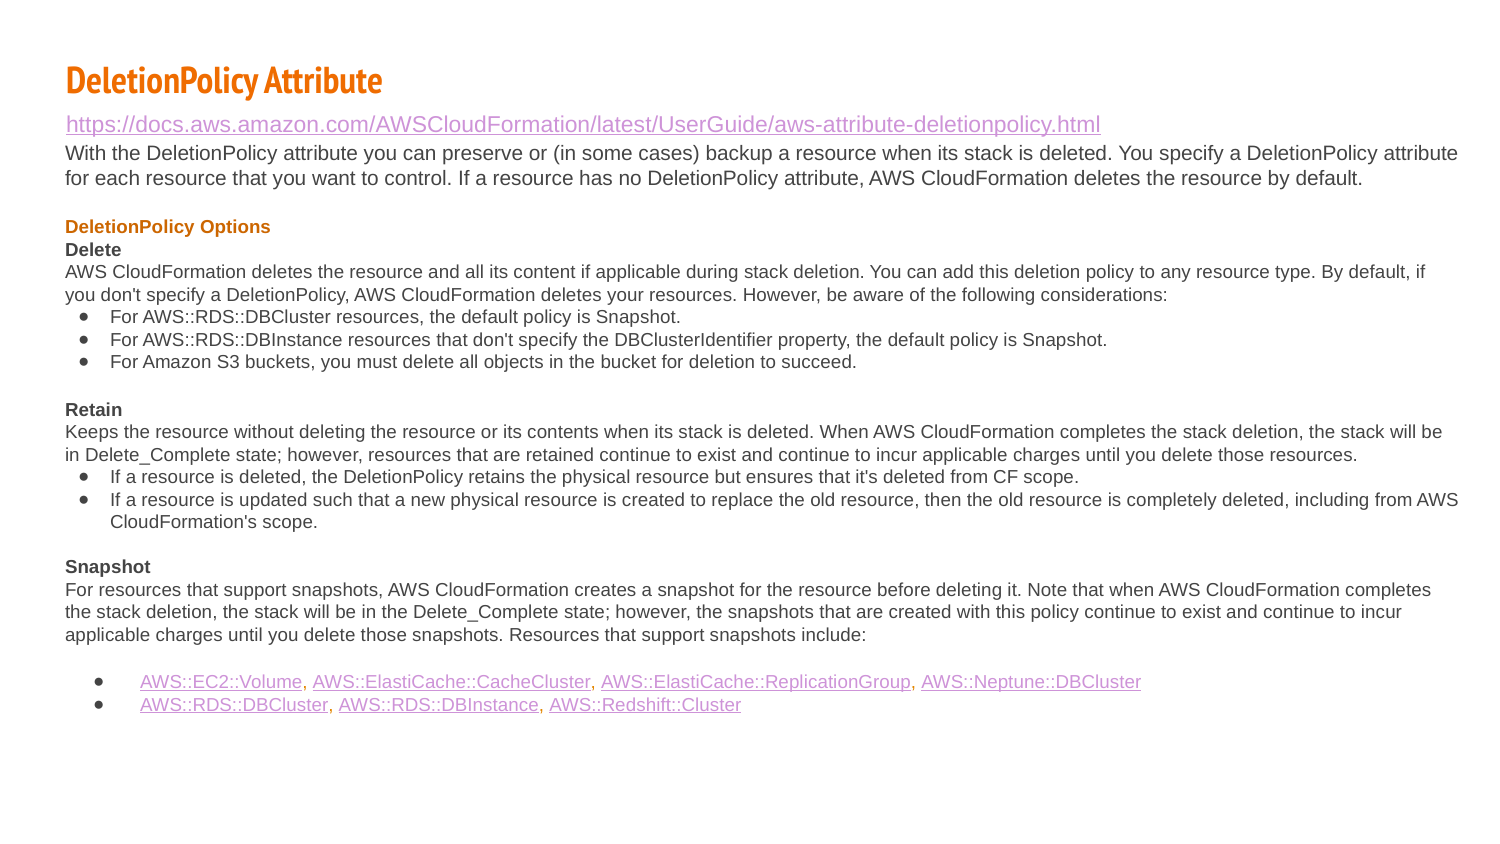

DeletionPolicy Attribute
https://docs.aws.amazon.com/AWSCloudFormation/latest/UserGuide/aws-attribute-deletionpolicy.html

With the DeletionPolicy attribute you can preserve or (in some cases) backup a resource when its stack is deleted. You specify a DeletionPolicy attribute for each resource that you want to control. If a resource has no DeletionPolicy attribute, AWS CloudFormation deletes the resource by default.

DeletionPolicy Options
Delete
AWS CloudFormation deletes the resource and all its content if applicable during stack deletion. You can add this deletion policy to any resource type. By default, if you don't specify a DeletionPolicy, AWS CloudFormation deletes your resources. However, be aware of the following considerations:
For AWS::RDS::DBCluster resources, the default policy is Snapshot.
For AWS::RDS::DBInstance resources that don't specify the DBClusterIdentifier property, the default policy is Snapshot.
For Amazon S3 buckets, you must delete all objects in the bucket for deletion to succeed.
Retain
Keeps the resource without deleting the resource or its contents when its stack is deleted. When AWS CloudFormation completes the stack deletion, the stack will be in Delete_Complete state; however, resources that are retained continue to exist and continue to incur applicable charges until you delete those resources.
If a resource is deleted, the DeletionPolicy retains the physical resource but ensures that it's deleted from CF scope.
If a resource is updated such that a new physical resource is created to replace the old resource, then the old resource is completely deleted, including from AWS CloudFormation's scope.

Snapshot
For resources that support snapshots, AWS CloudFormation creates a snapshot for the resource before deleting it. Note that when AWS CloudFormation completes the stack deletion, the stack will be in the Delete_Complete state; however, the snapshots that are created with this policy continue to exist and continue to incur applicable charges until you delete those snapshots. Resources that support snapshots include:
AWS::EC2::Volume, AWS::ElastiCache::CacheCluster, AWS::ElastiCache::ReplicationGroup, AWS::Neptune::DBCluster
AWS::RDS::DBCluster, AWS::RDS::DBInstance, AWS::Redshift::Cluster